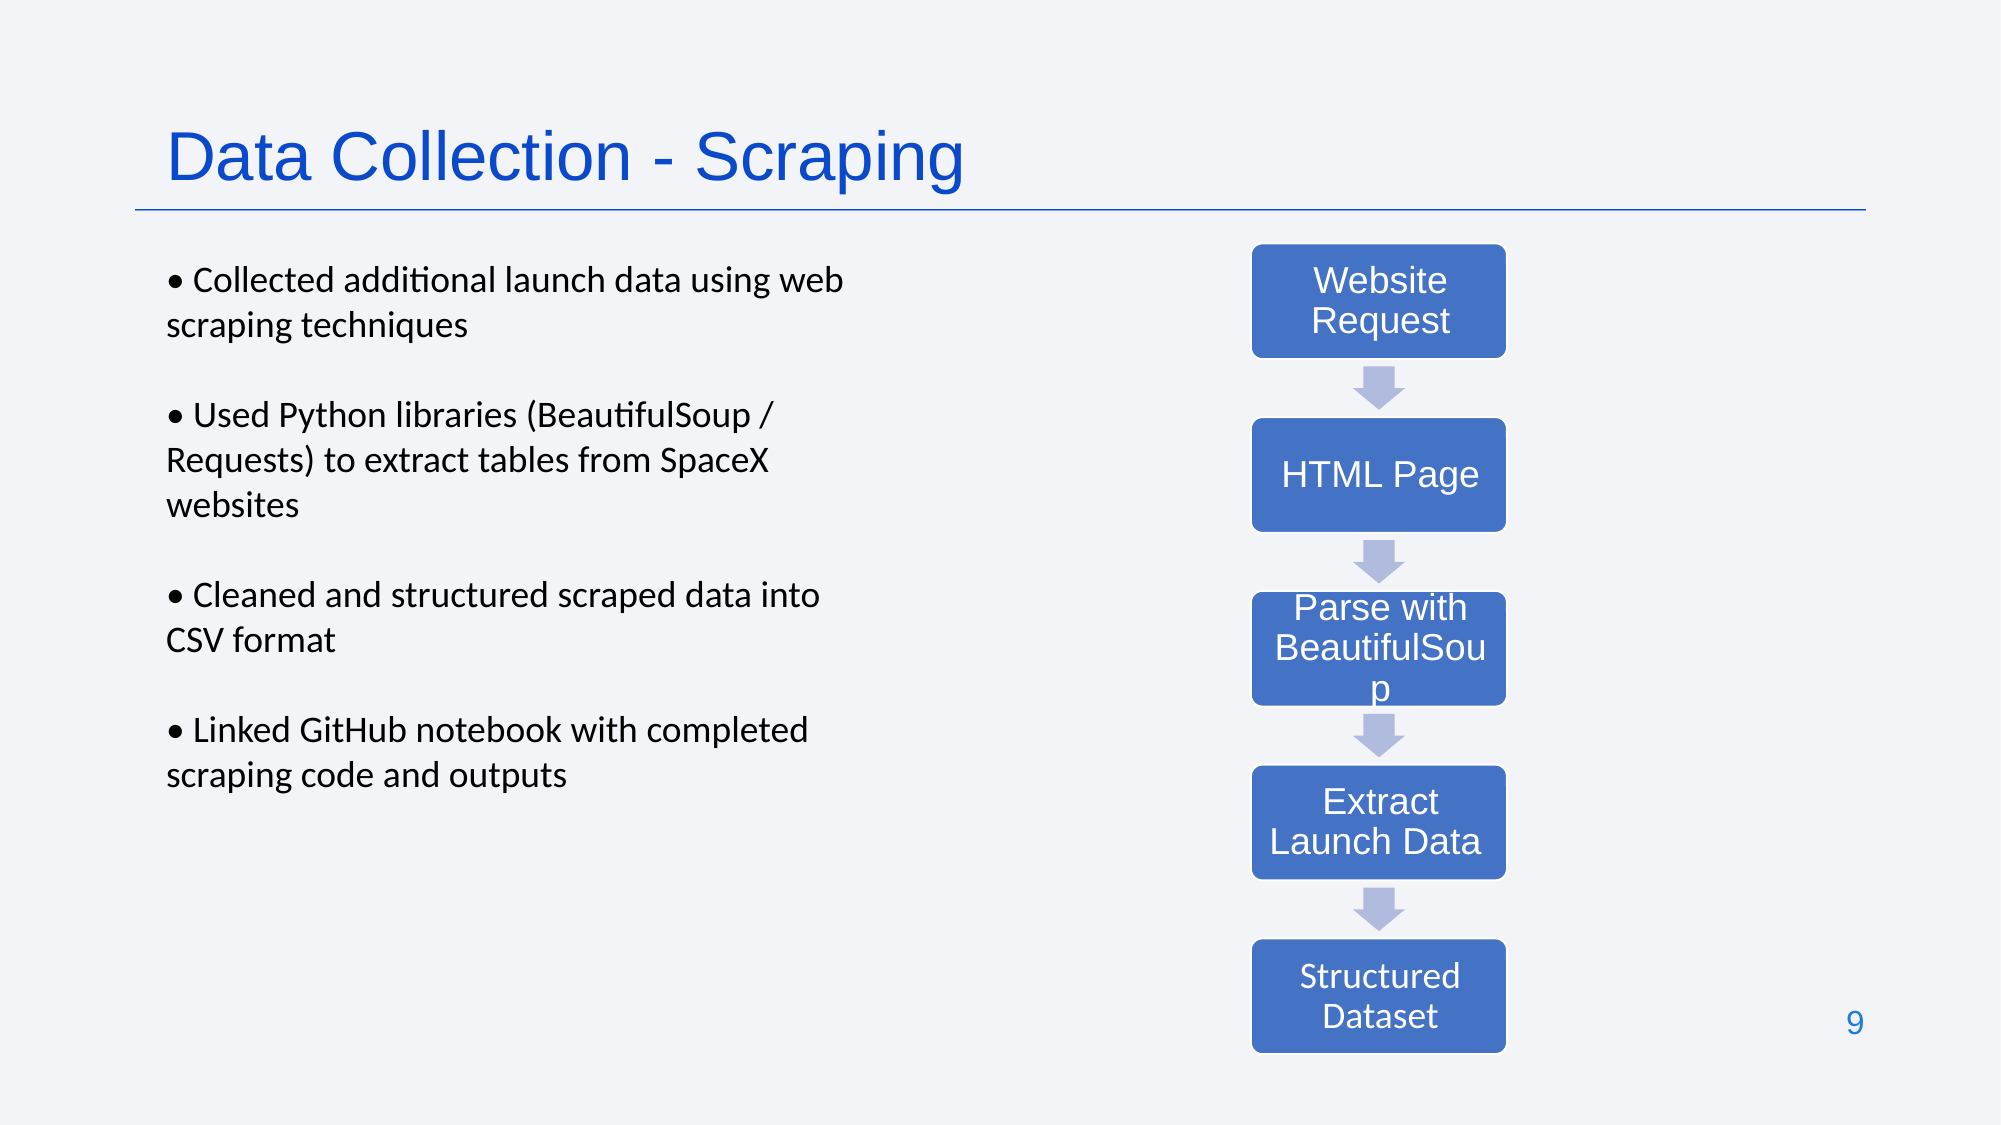

Data Collection - Scraping
Website Request

HTML Page

Parse with BeautifulSoup

Extract Launch Data

Structured Dataset
• Collected additional launch data using web scraping techniques

• Used Python libraries (BeautifulSoup / Requests) to extract tables from SpaceX websites

• Cleaned and structured scraped data into CSV format

• Linked GitHub notebook with completed scraping code and outputs
9